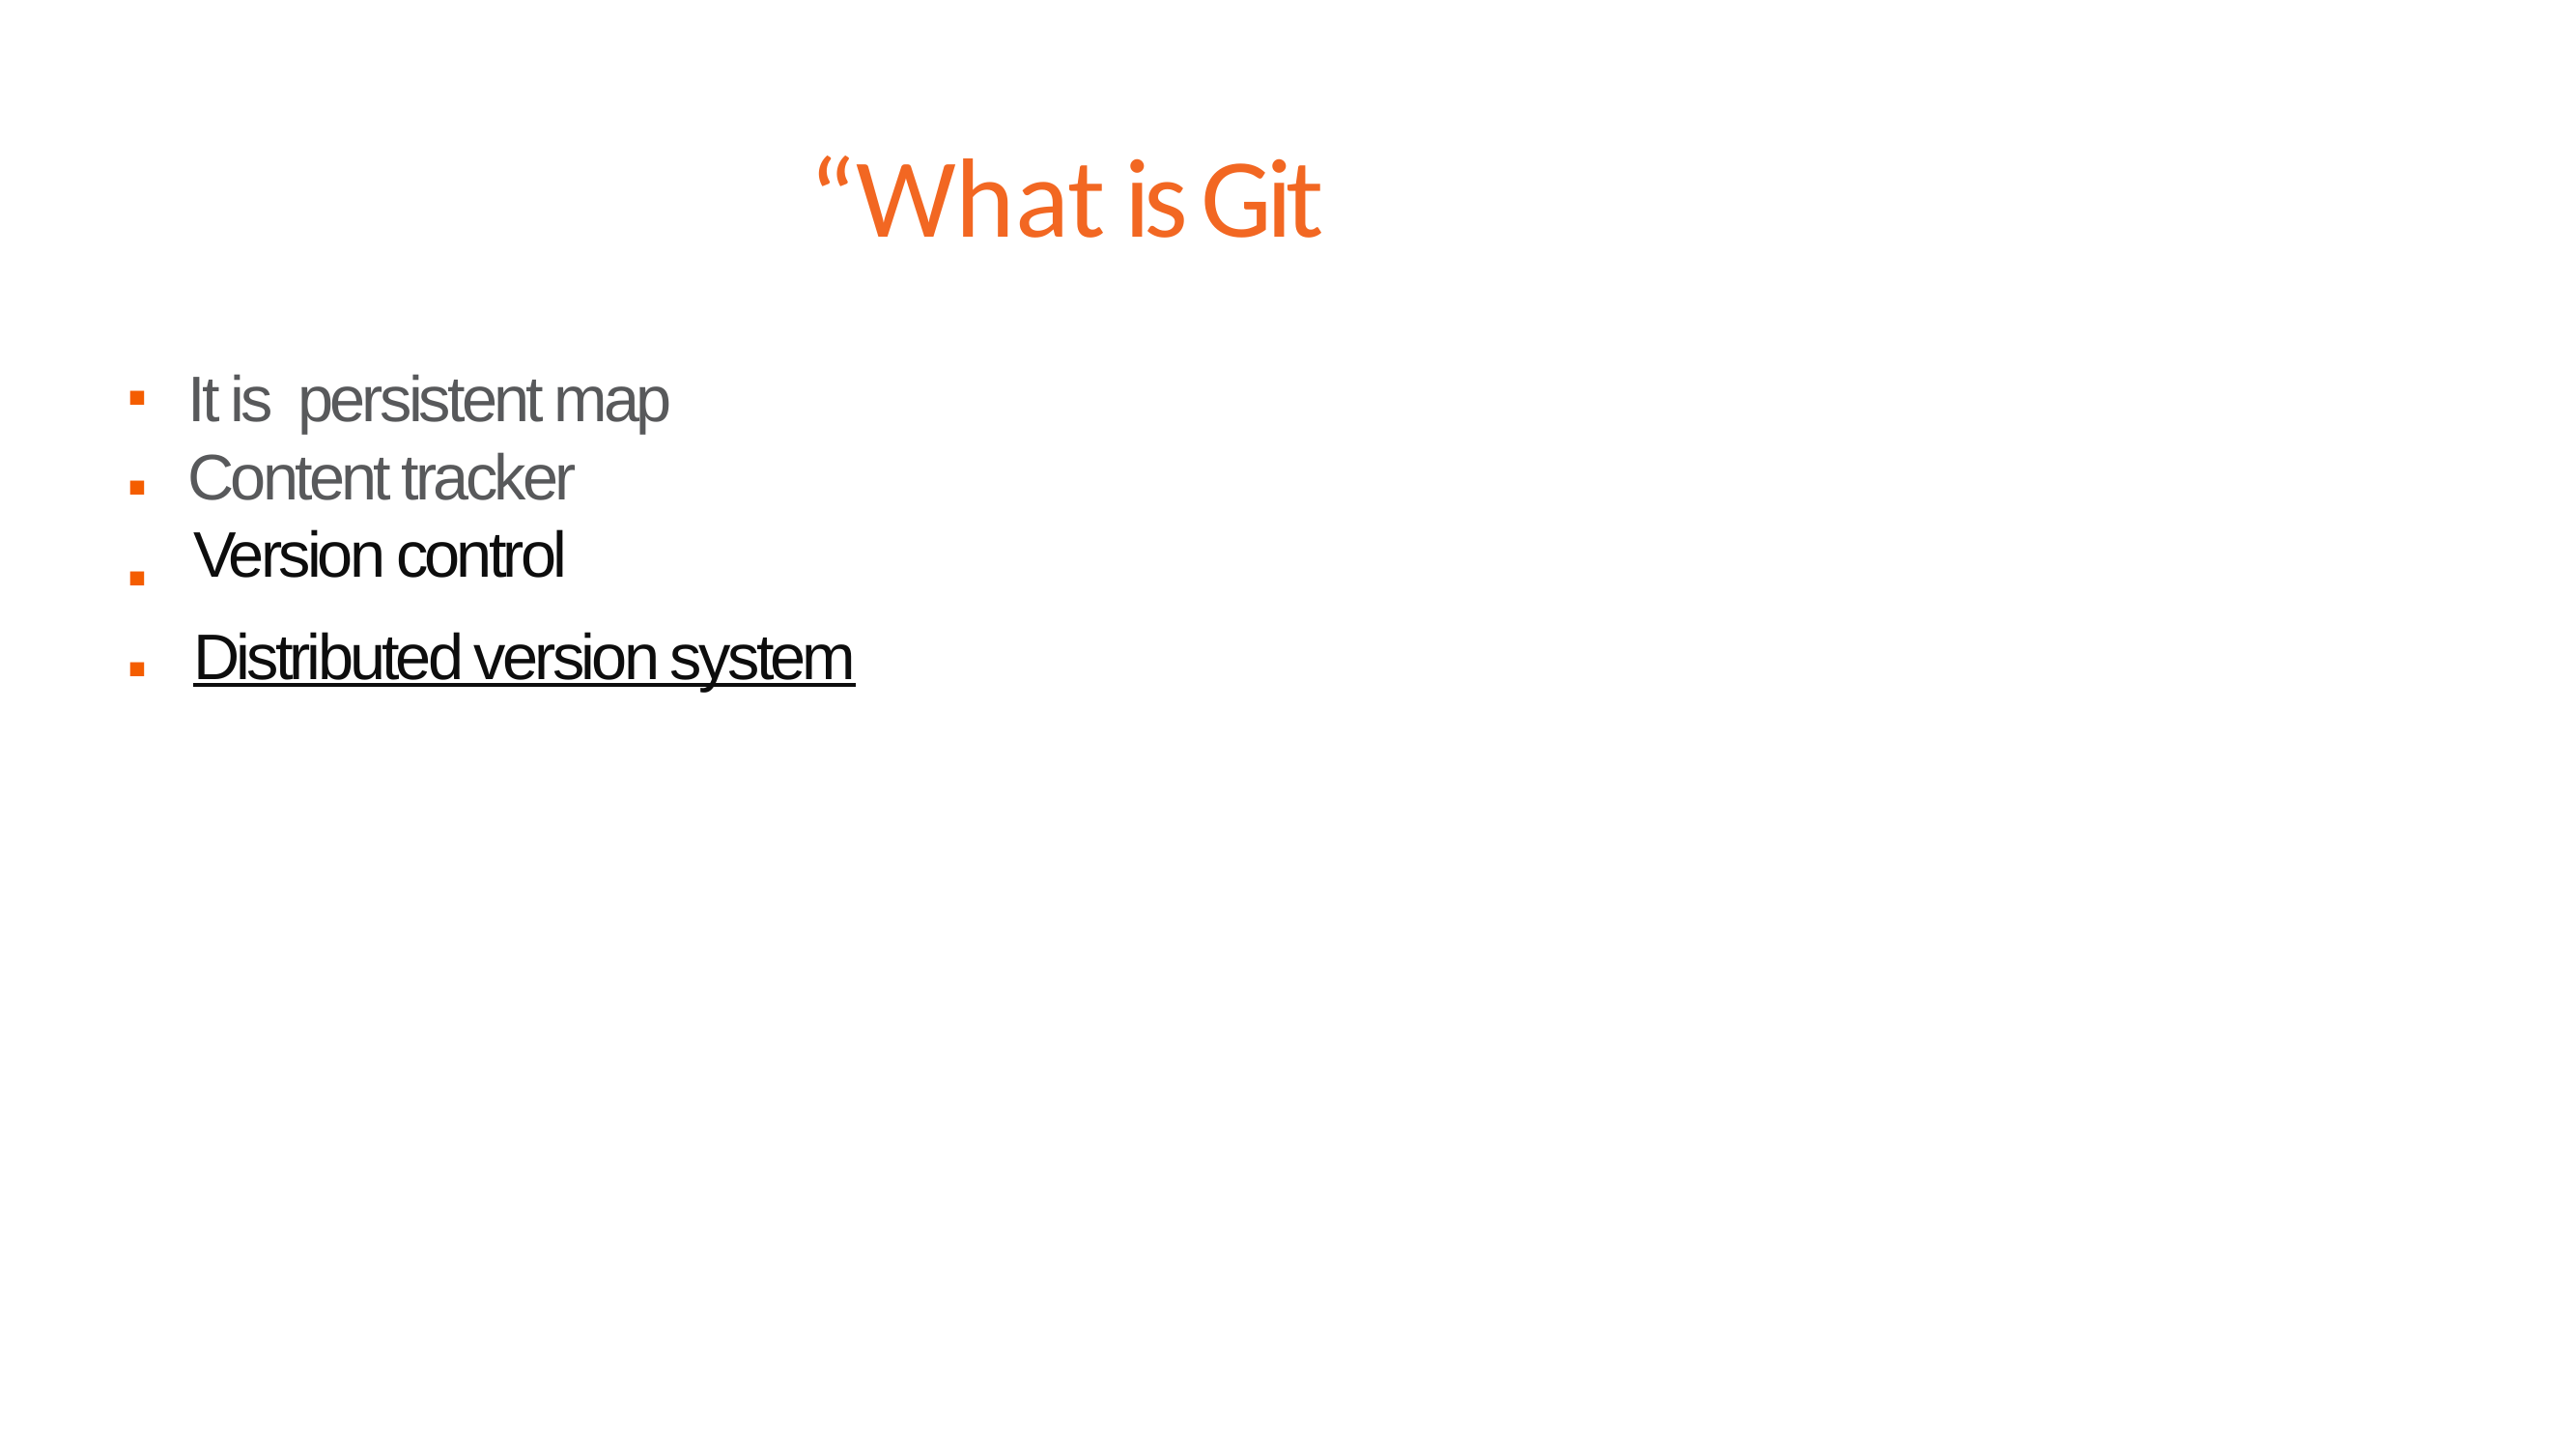

# “What is Git
It is  persistent map
▪
▪
▪
▪
Content tracker
Version control
Distributed version system